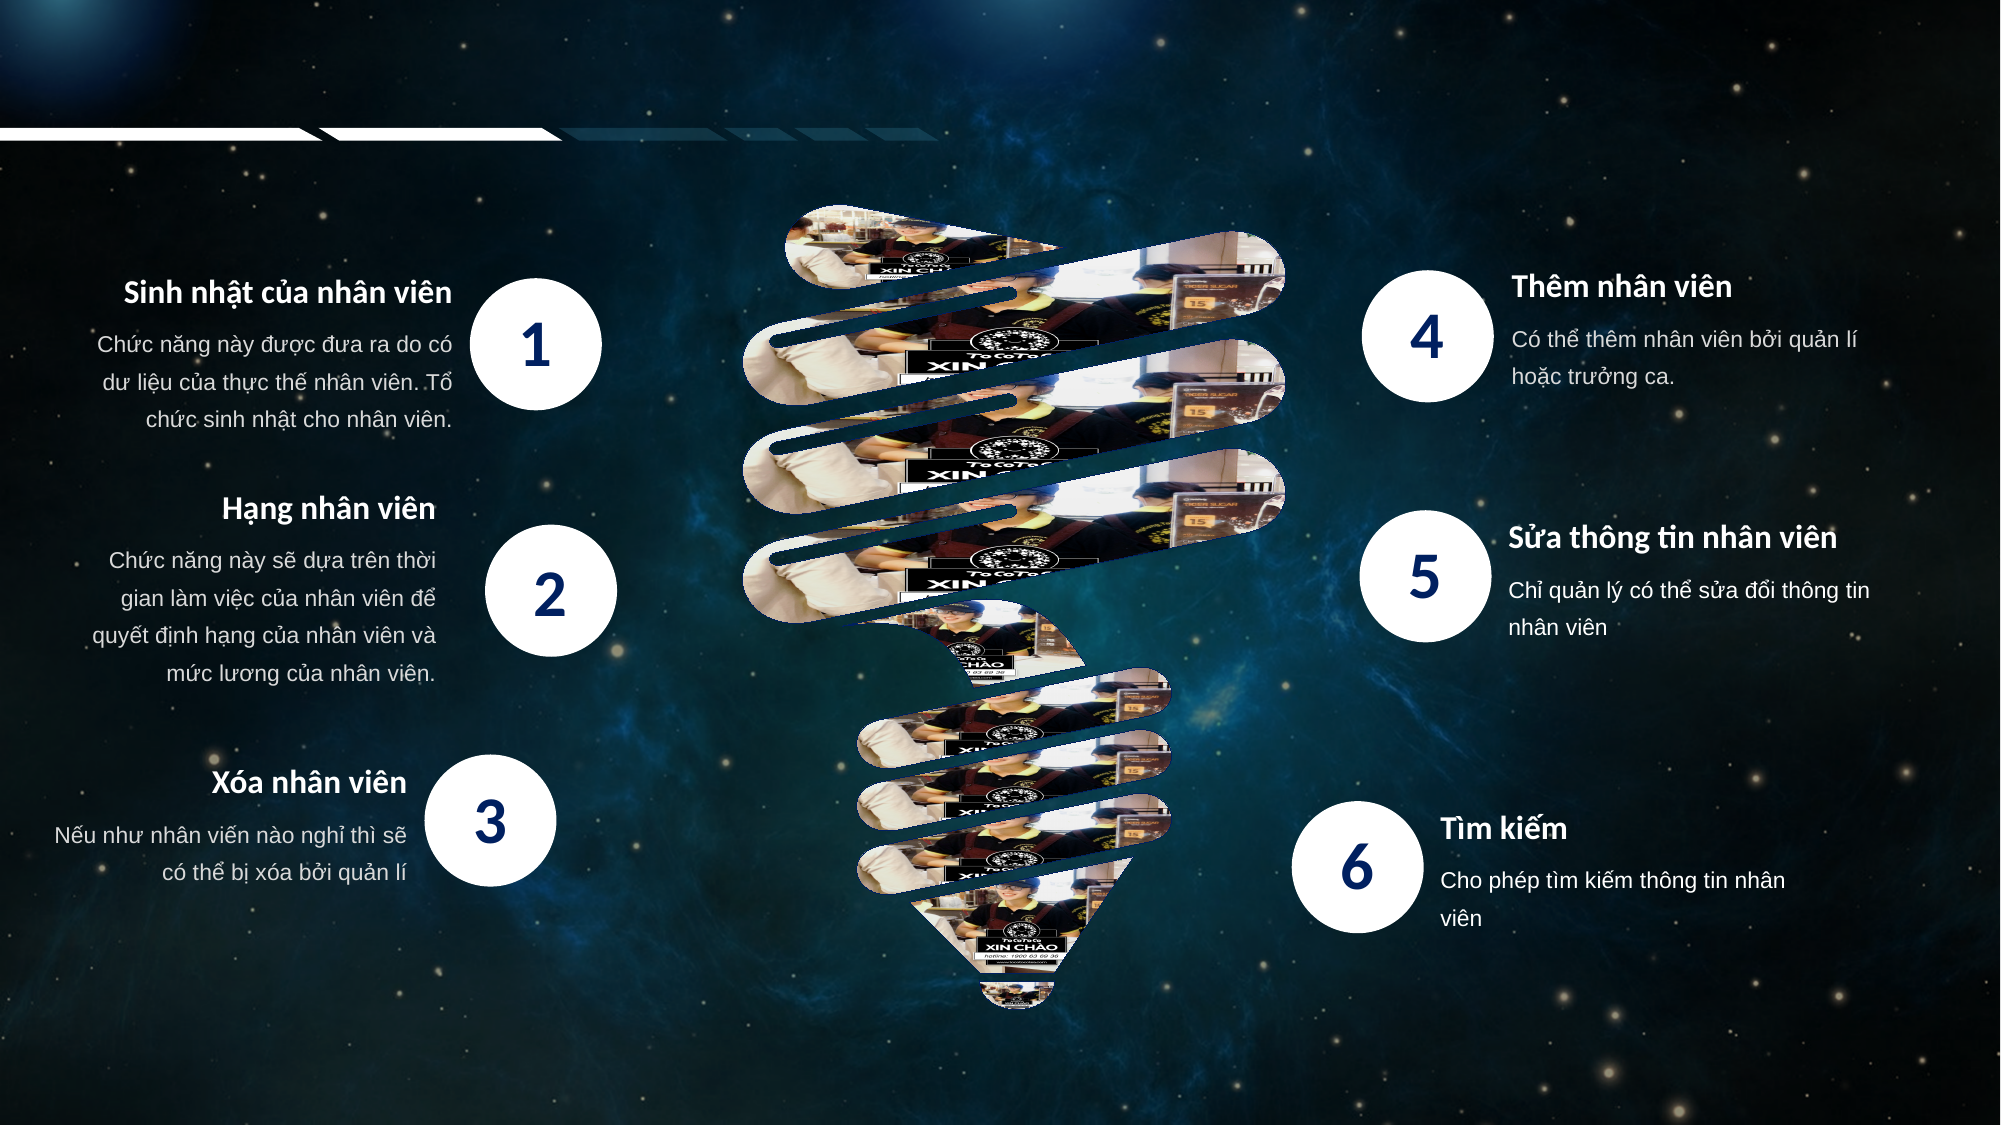

Thêm nhân viên
Có thể thêm nhân viên bởi quản lí hoặc trưởng ca.

4
Sinh nhật của nhân viên

1
Chức năng này được đưa ra do có dư liệu của thực thế nhân viên. Tổ chức sinh nhật cho nhân viên.

Hạng nhân viên

Chức năng này sẽ dựa trên thời gian làm việc của nhân viên để quyết định hạng của nhân viên và mức lương của nhân viên.
2
Sửa thông tin nhân viên
Chỉ quản lý có thể sửa đổi thông tin nhân viên

5
Xóa nhân viên

3
Nếu như nhân viến nào nghỉ thì sẽ có thể bị xóa bởi quản lí

Tìm kiếm
Cho phép tìm kiếm thông tin nhân viên

6